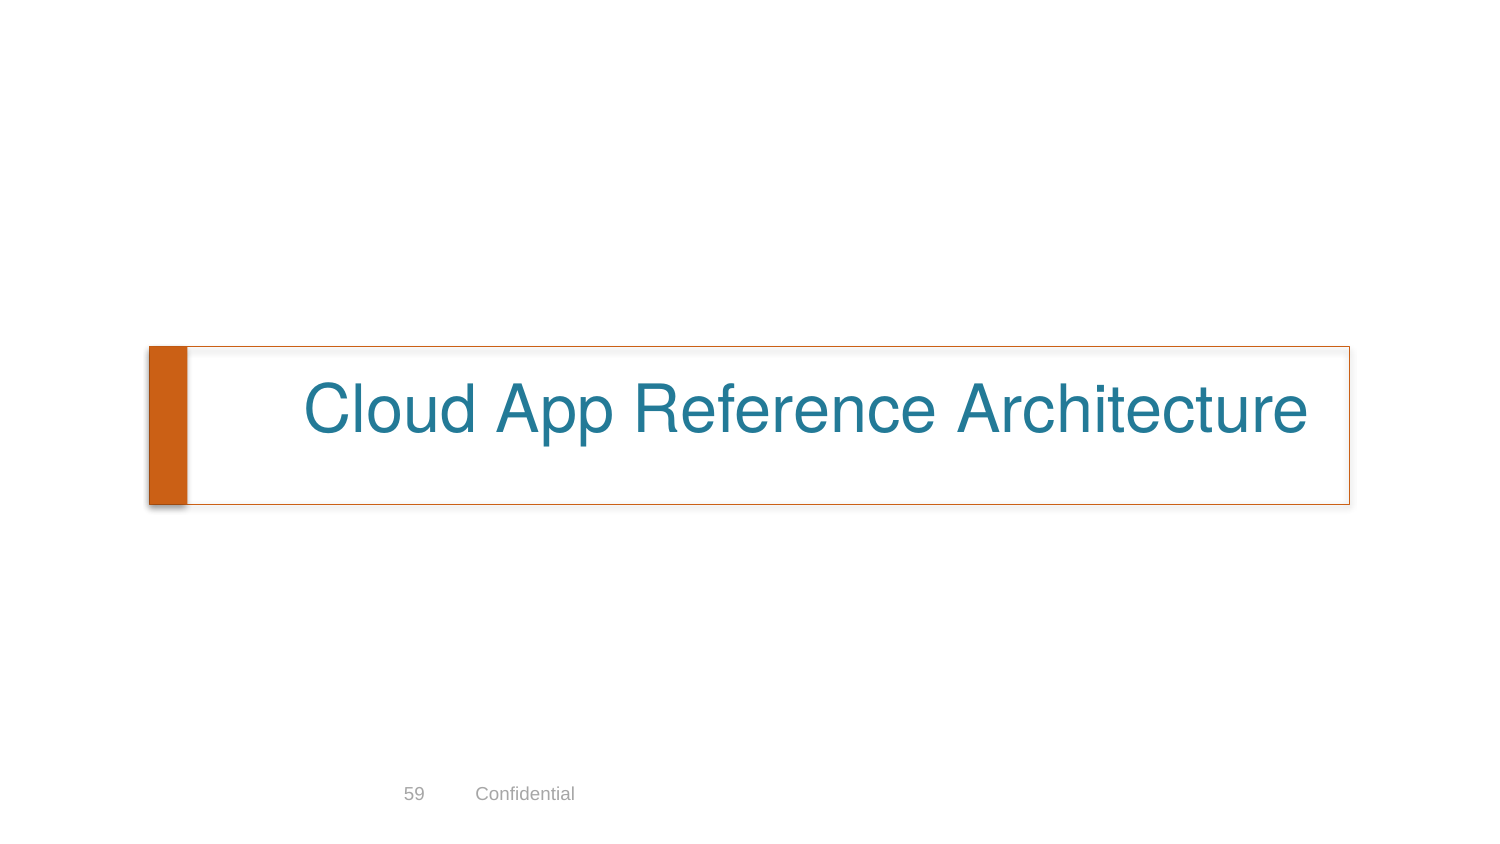

# Cloud App Reference Architecture

59
Confidential